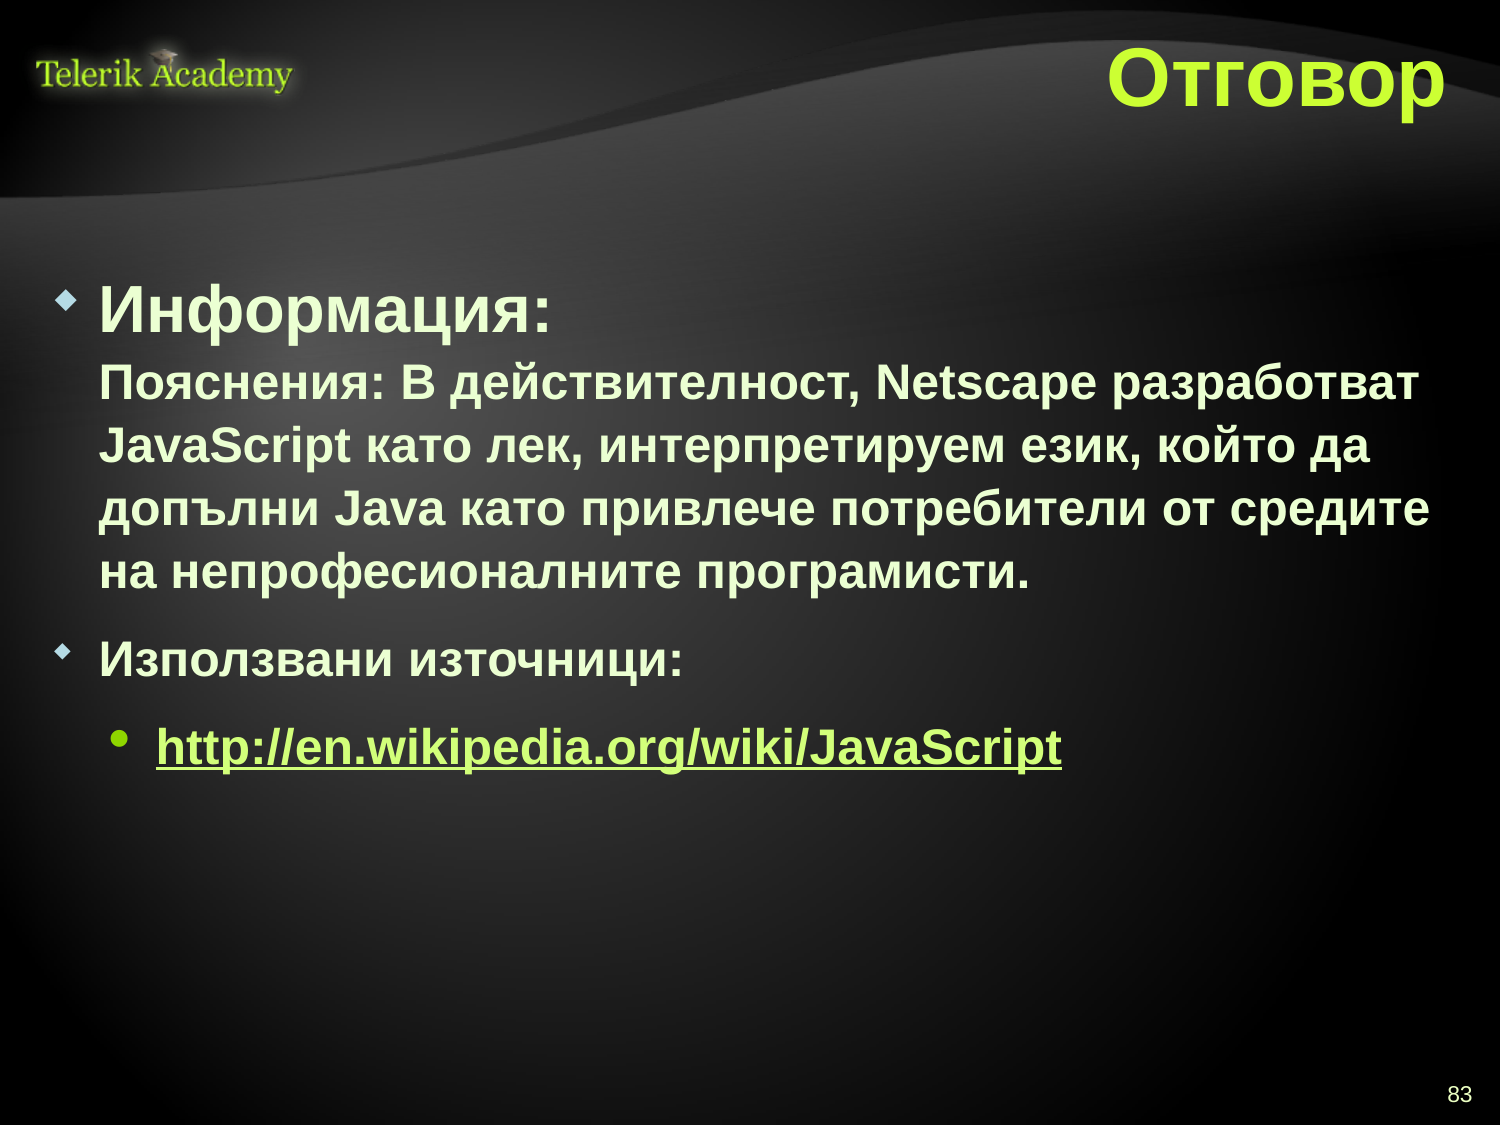

# Отговор

Информация:
Пояснения: В действителност, Netscape разработват JavaScript като лек, интерпретируем език, който да допълни Java като привлече потребители от средите на непрофесионалните програмисти.
Използвани източници:
http://en.wikipedia.org/wiki/JavaScript

83